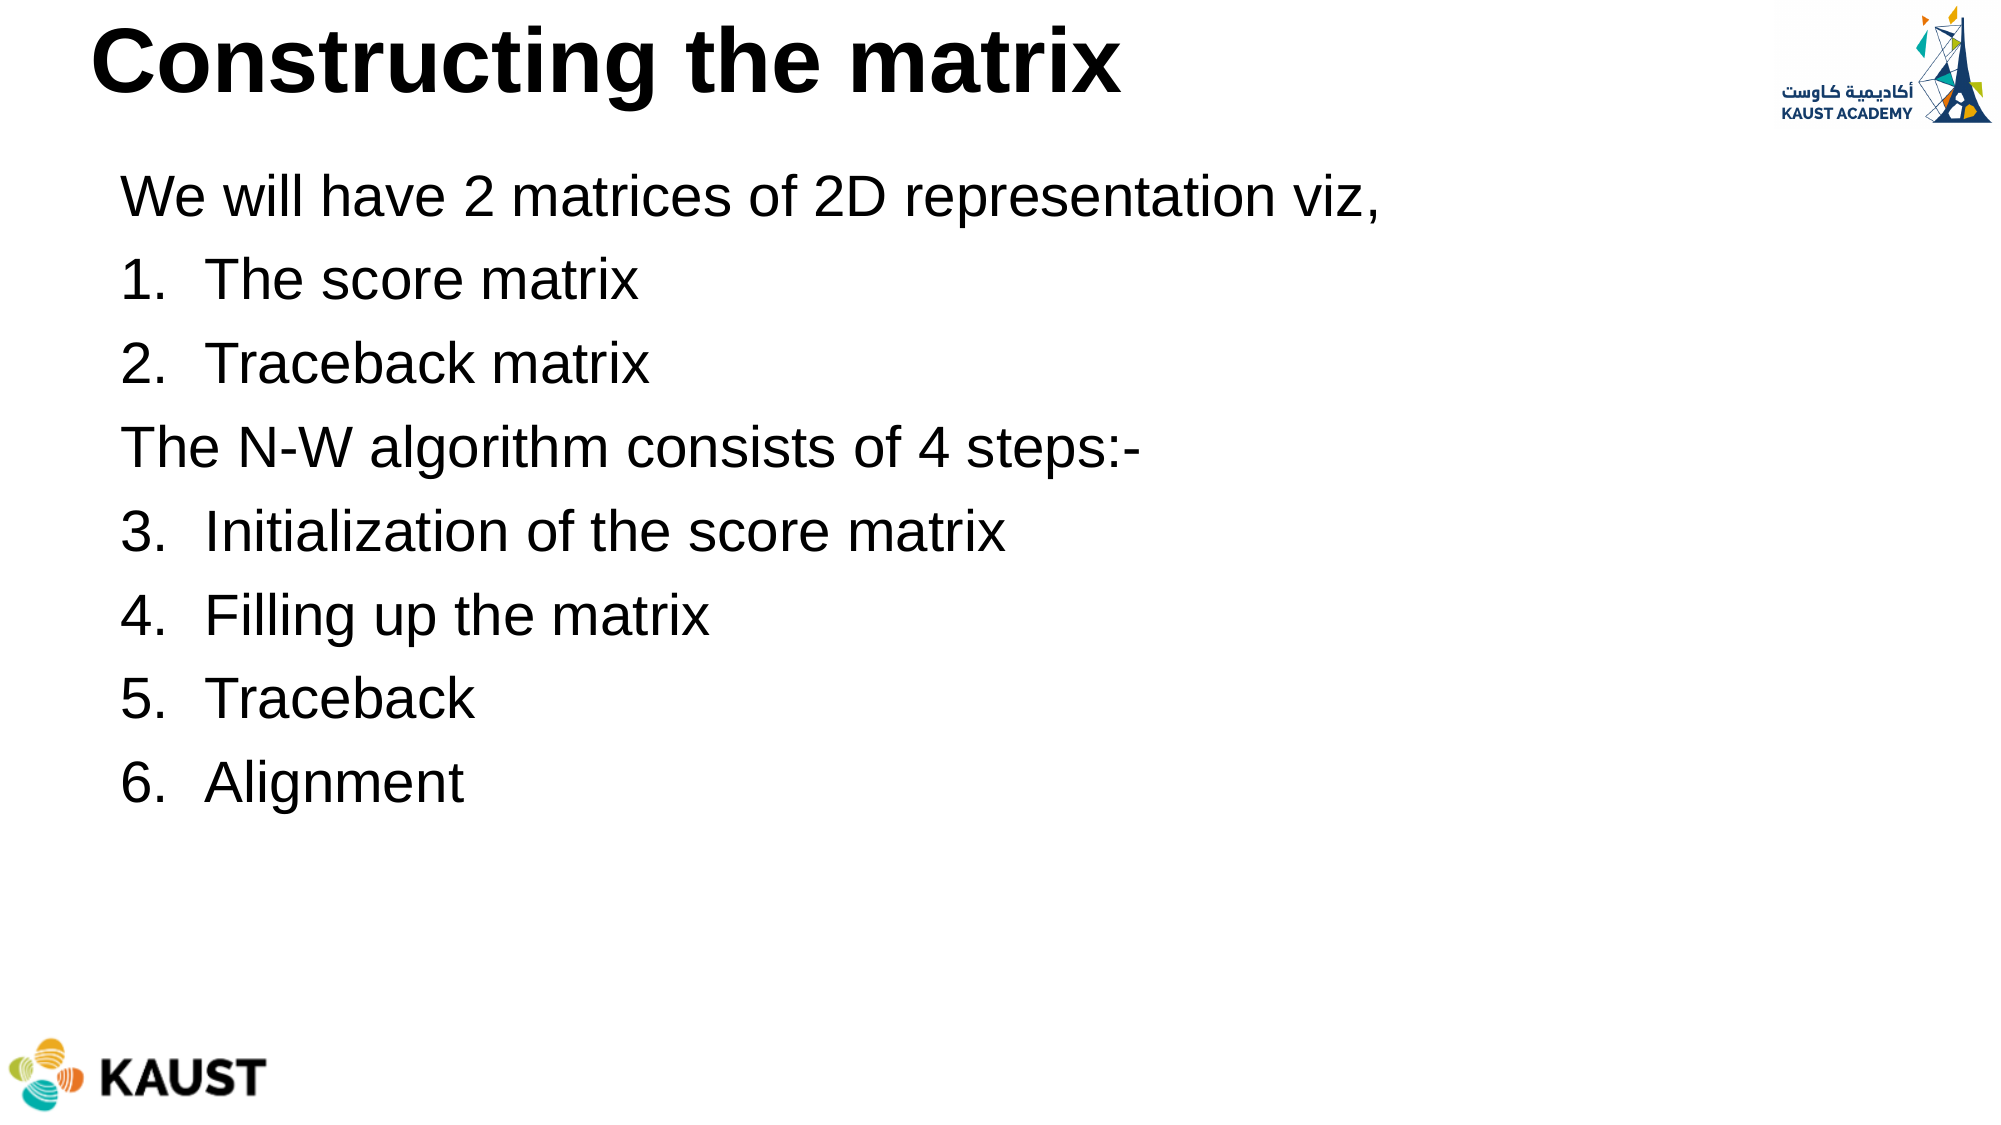

# Constructing the matrix
We will have 2 matrices of 2D representation viz,
The score matrix
Traceback matrix
The N-W algorithm consists of 4 steps:-
Initialization of the score matrix
Filling up the matrix
Traceback
Alignment